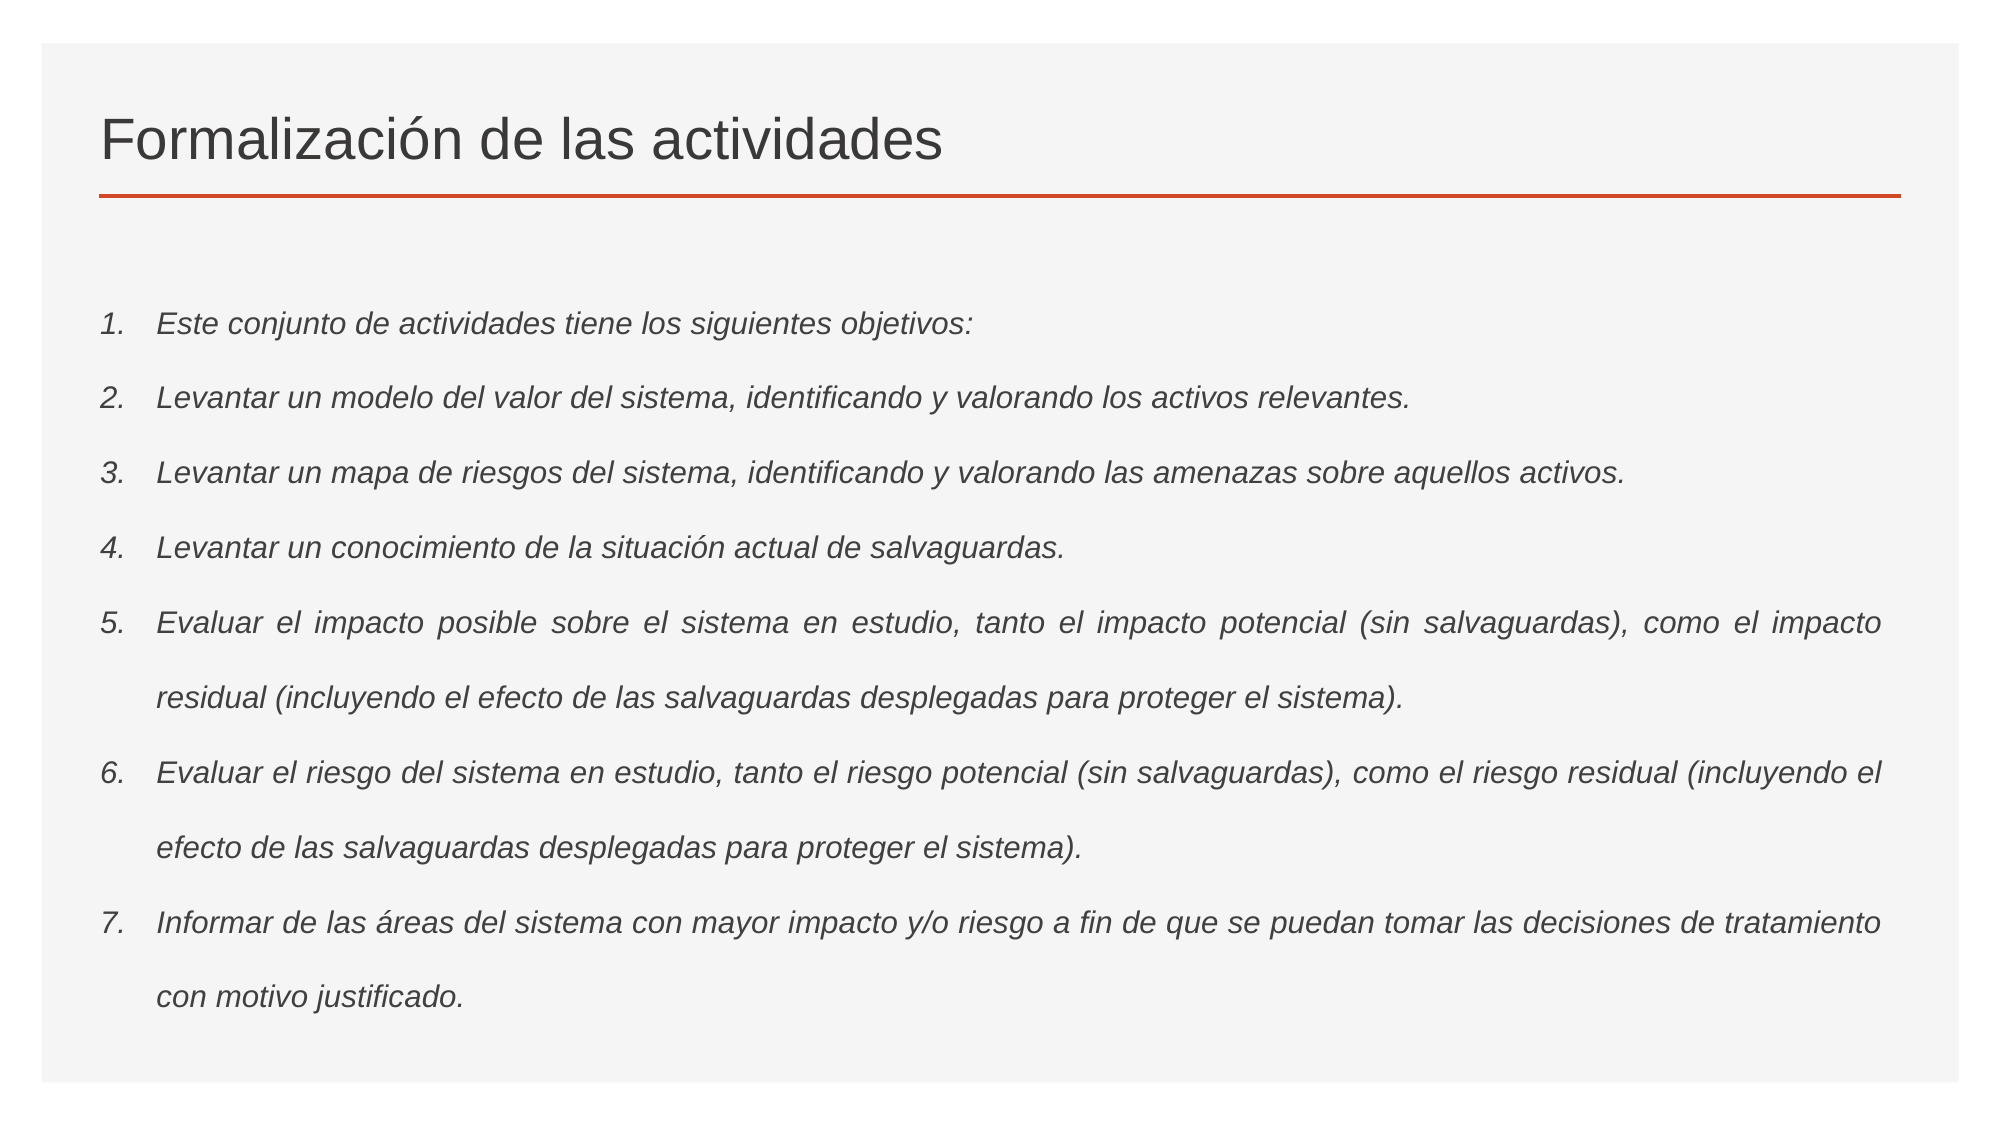

# Formalización de las actividades
Este conjunto de actividades tiene los siguientes objetivos:
Levantar un modelo del valor del sistema, identificando y valorando los activos relevantes.
Levantar un mapa de riesgos del sistema, identificando y valorando las amenazas sobre aquellos activos.
Levantar un conocimiento de la situación actual de salvaguardas.
Evaluar el impacto posible sobre el sistema en estudio, tanto el impacto potencial (sin salvaguardas), como el impacto residual (incluyendo el efecto de las salvaguardas desplegadas para proteger el sistema).
Evaluar el riesgo del sistema en estudio, tanto el riesgo potencial (sin salvaguardas), como el riesgo residual (incluyendo el efecto de las salvaguardas desplegadas para proteger el sistema).
Informar de las áreas del sistema con mayor impacto y/o riesgo a fin de que se puedan tomar las decisiones de tratamiento con motivo justificado.